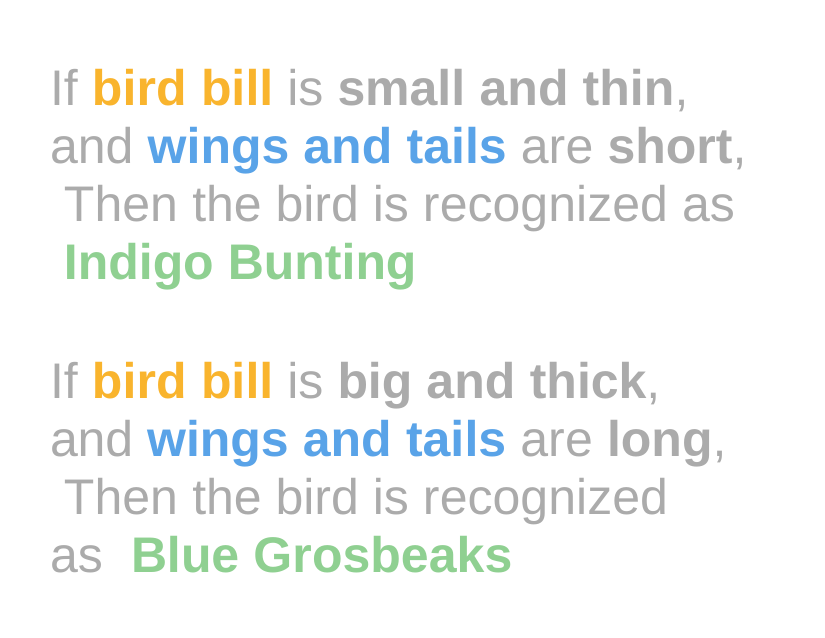

If bird bill is small and thin,  and wings and tails are short,  Then the bird is recognized as  Indigo Bunting

If bird bill is big and thick,  and wings and tails are long,  Then the bird is recognized as  Blue Grosbeaks